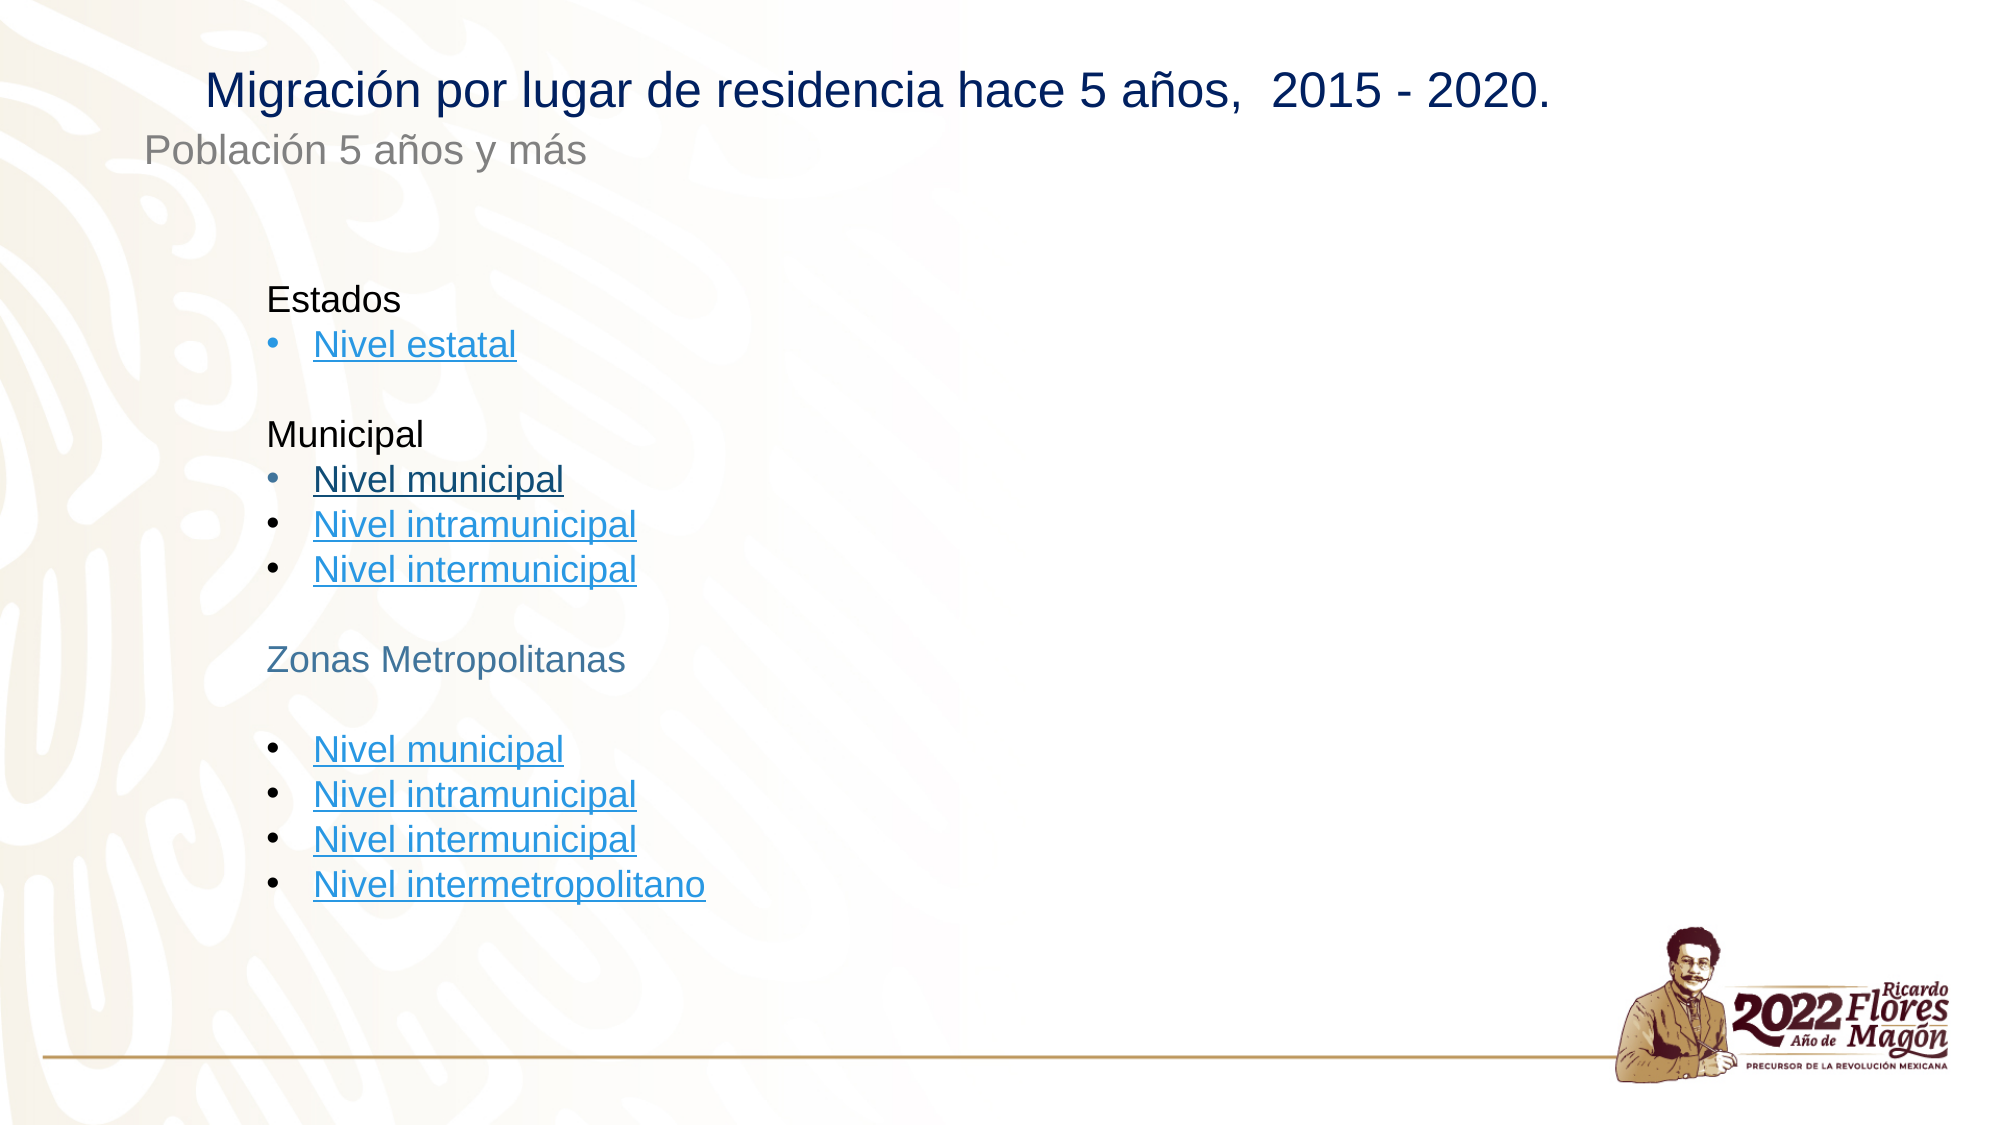

Migración por lugar de residencia hace 5 años,  2015 - 2020.
Población 5 años y más
Estados
Nivel estatal

Municipal
Nivel municipal
Nivel intramunicipal
Nivel intermunicipal

Zonas Metropolitanas

Nivel municipal
Nivel intramunicipal
Nivel intermunicipal
Nivel intermetropolitano